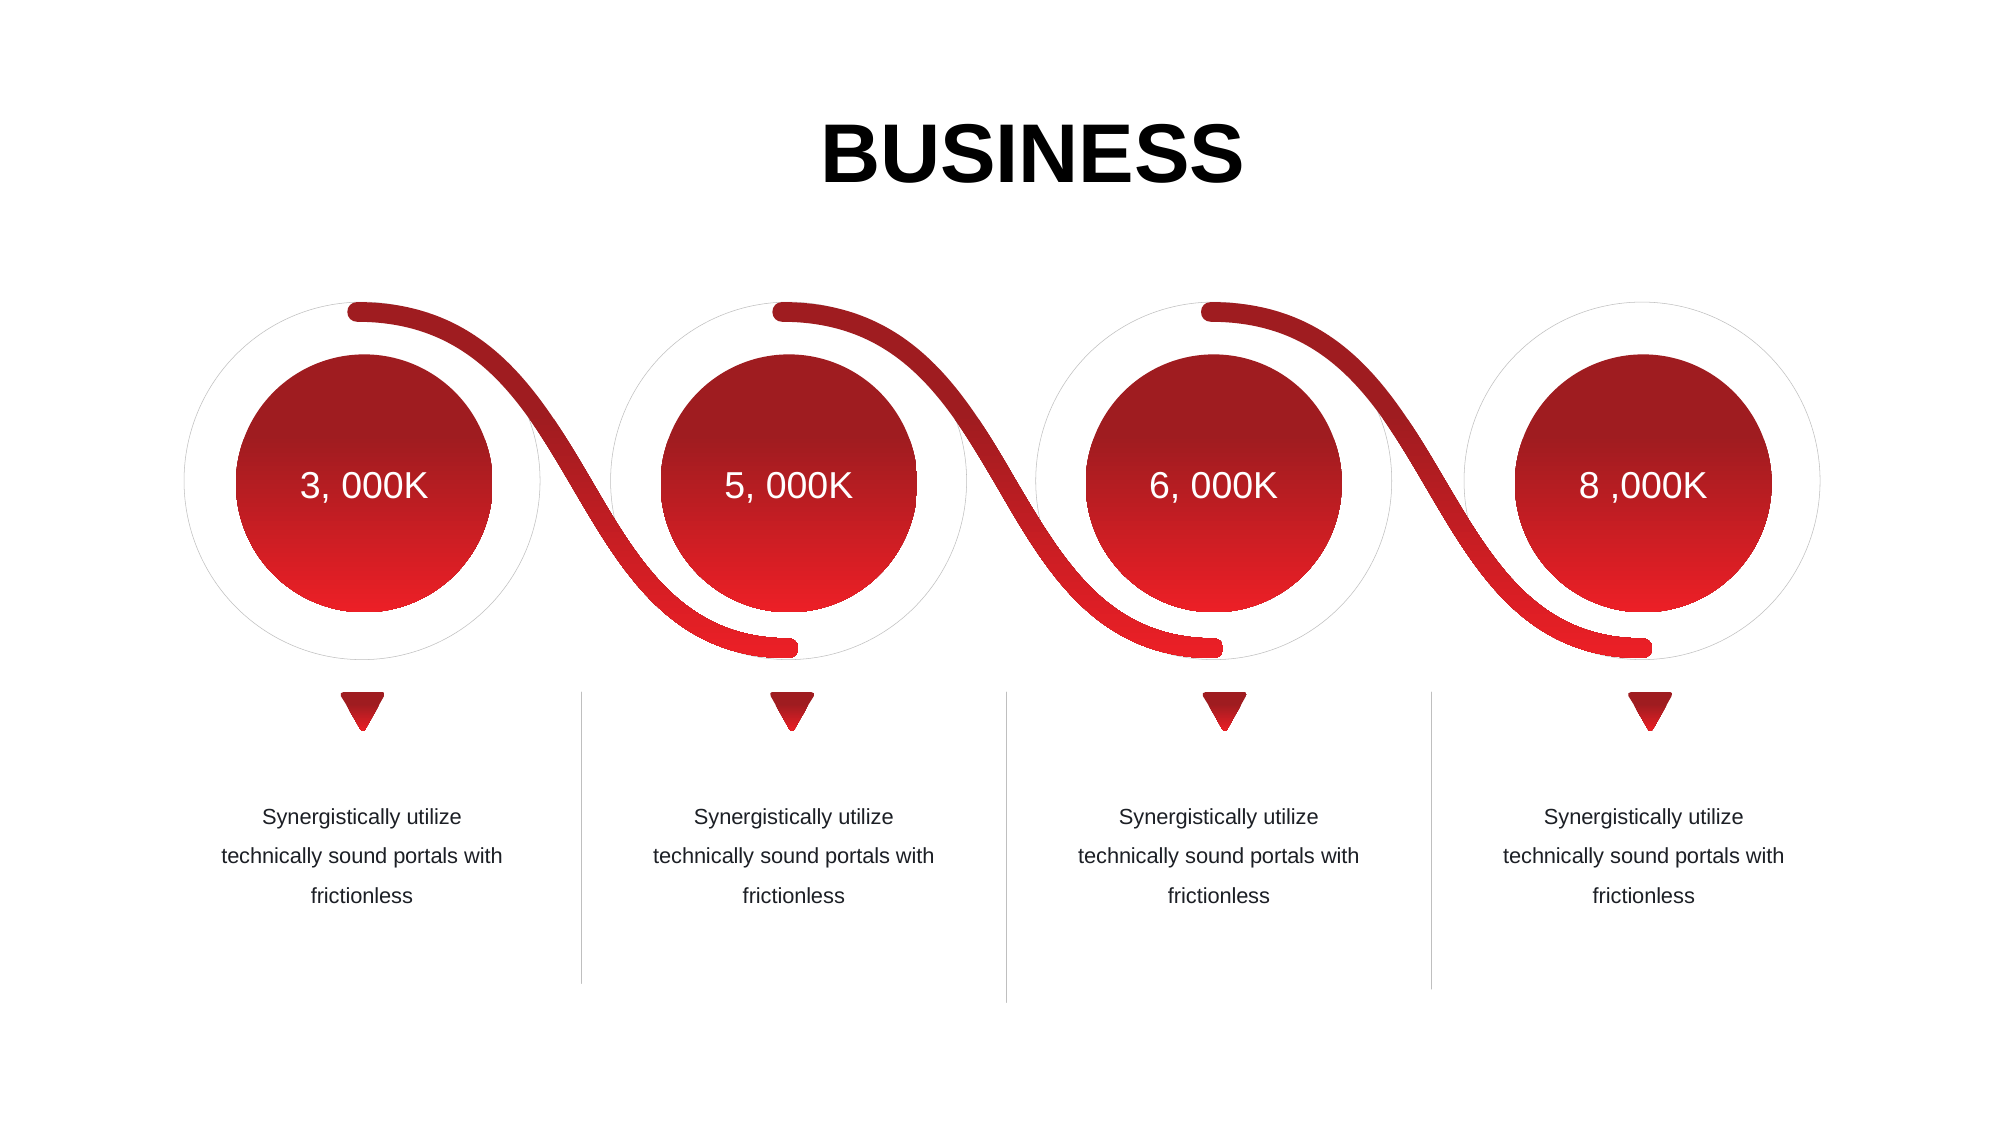

BUSINESS

3, 000K
5, 000K
6, 000K
8 ,000K

Synergistically utilize technically sound portals with frictionless
Synergistically utilize technically sound portals with frictionless
Synergistically utilize technically sound portals with frictionless
Synergistically utilize technically sound portals with frictionless